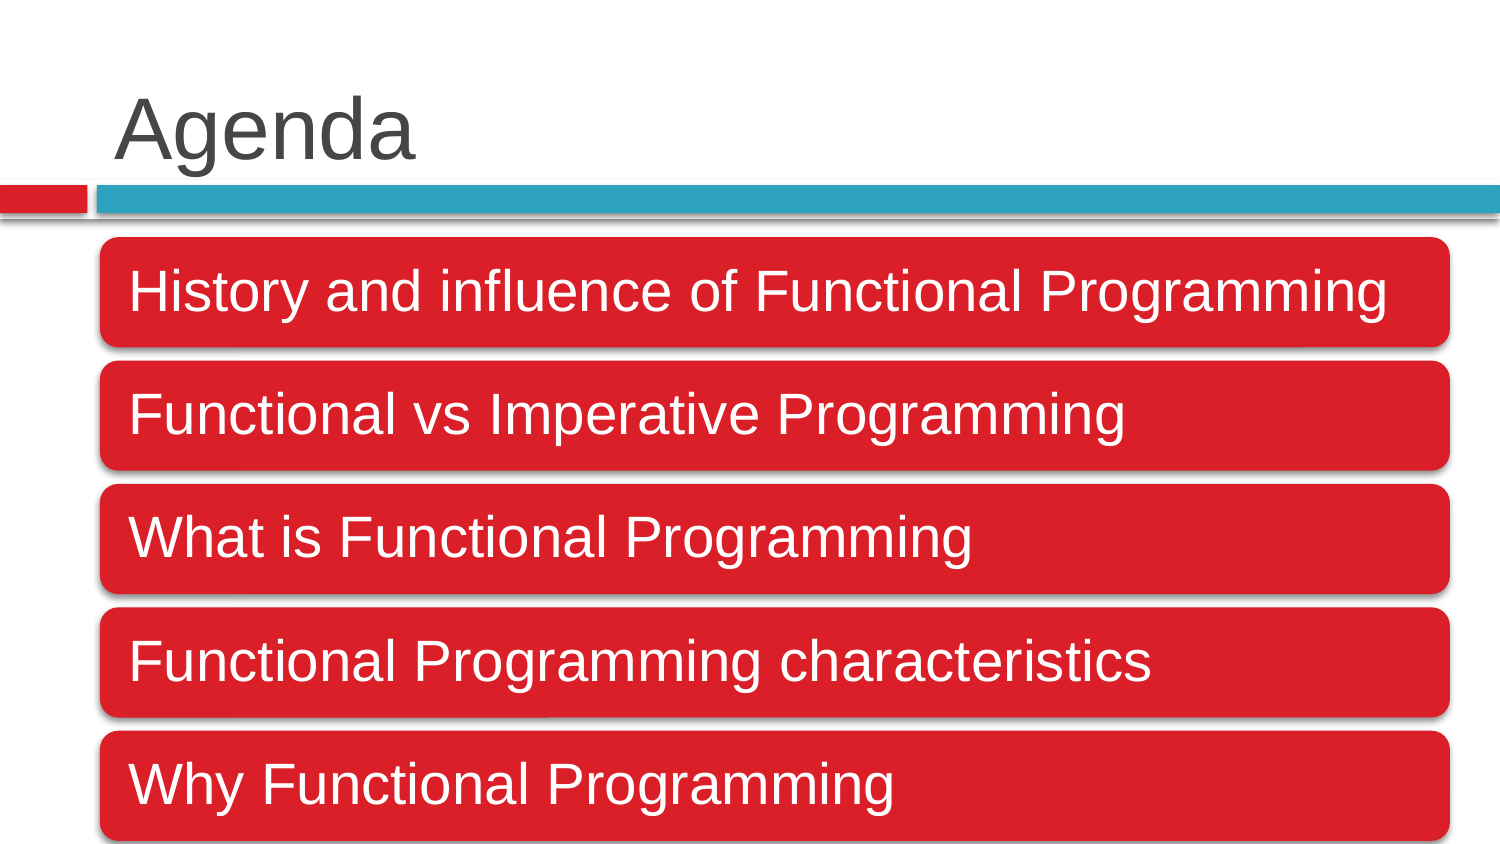

# Agenda
History and influence of Functional Programming
Functional vs Imperative Programming
What is Functional Programming
Functional Programming characteristics
Why Functional Programming